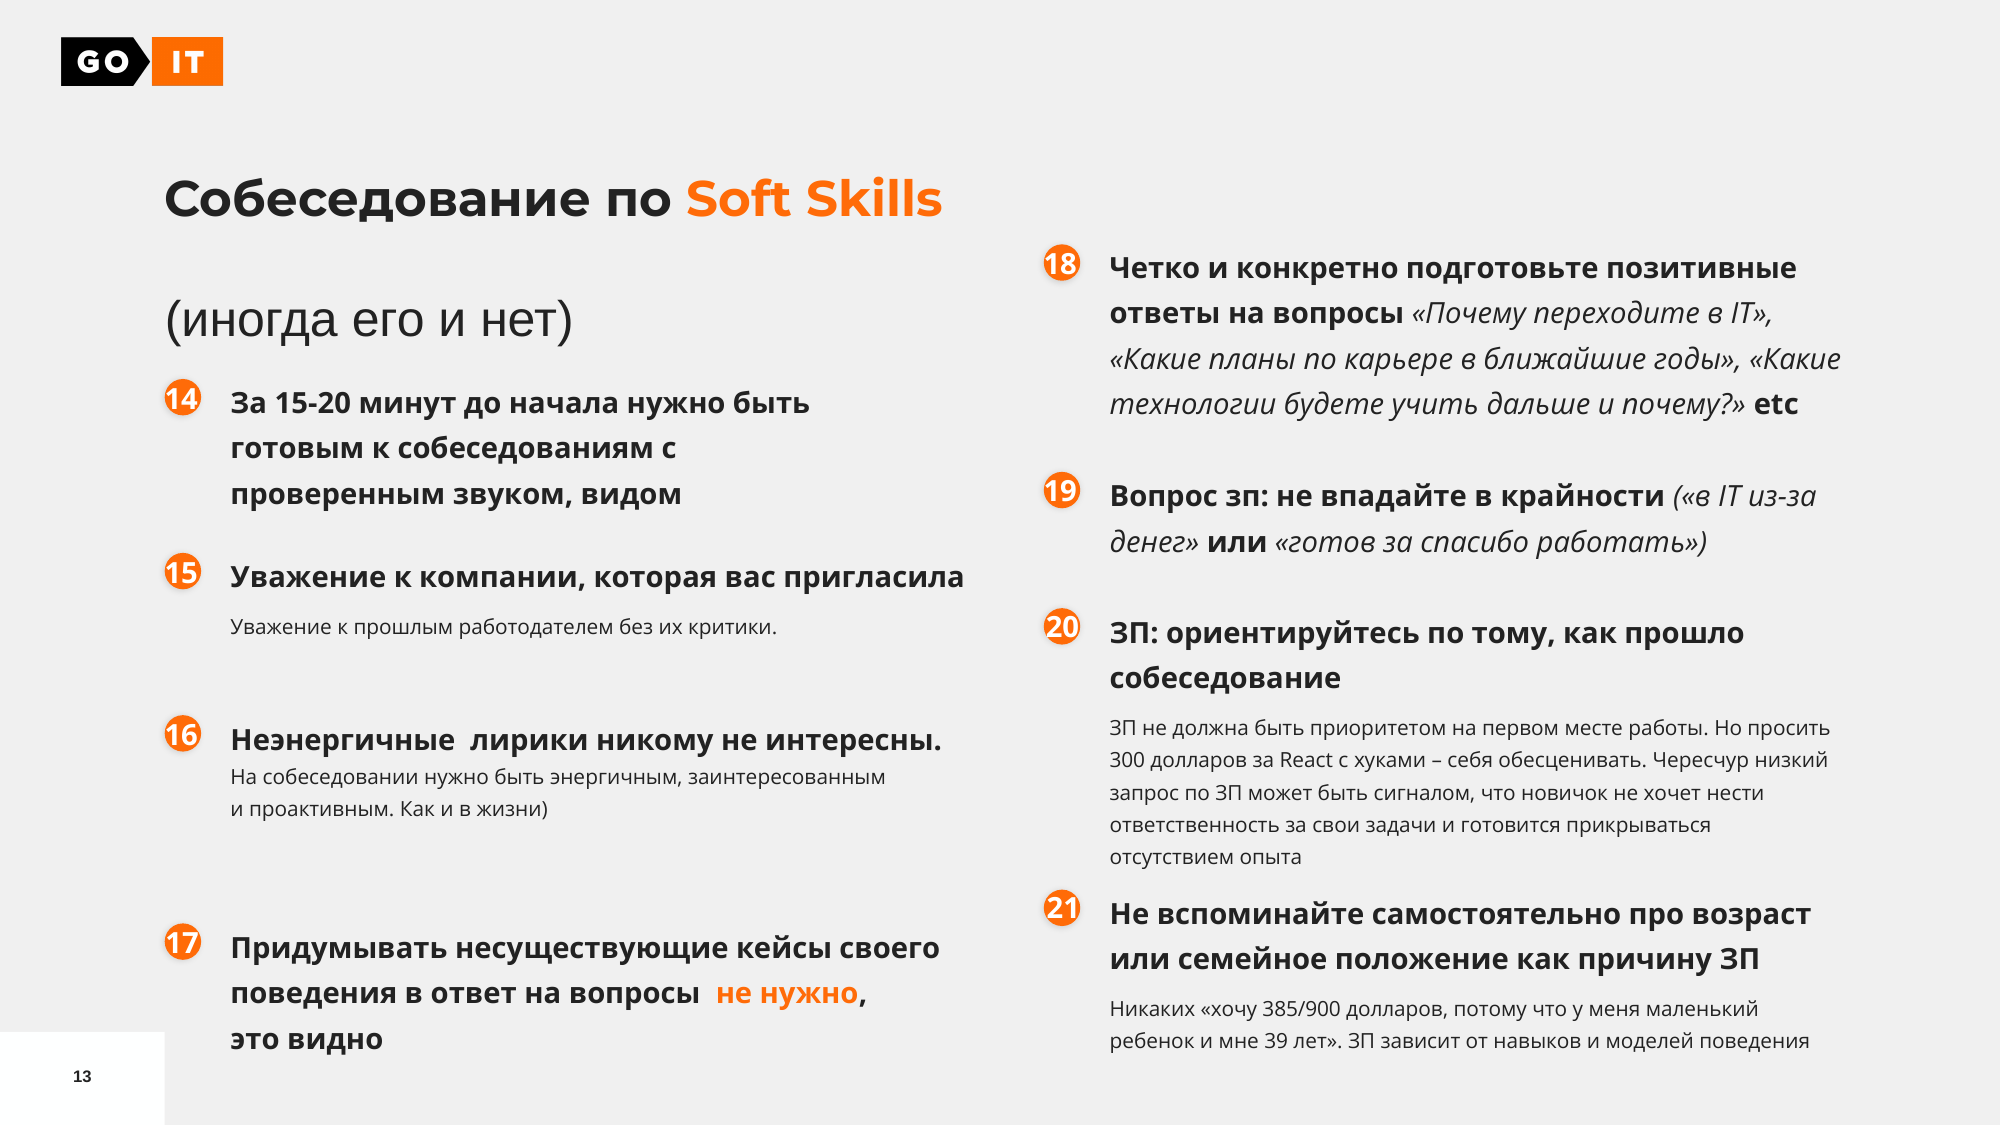

# Собеседование по Soft Skills (иногда его и нет)
18
Четко и конкретно подготовьте позитивные ответы на вопросы «Почему переходите в IT», «Какие планы по карьере в ближайшие годы», «Какие технологии будете учить дальше и почему?» etc

Вопрос зп: не впадайте в крайности («в IT из-за денег» или «готов за спасибо работать»)

ЗП: ориентируйтесь по тому, как прошло собеседование
ЗП не должна быть приоритетом на первом месте работы. Но просить 300 долларов за React с хуками – себя обесценивать. Чересчур низкий запрос по ЗП может быть сигналом, что новичок не хочет нести ответственность за свои задачи и готовится прикрываться отсутствием опыта

Не вспоминайте самостоятельно про возраст или семейное положение как причину ЗП
Никаких «хочу 385/900 долларов, потому что у меня маленький ребенок и мне 39 лет». ЗП зависит от навыков и моделей поведения

14
За 15-20 минут до начала нужно быть готовым к собеседованиям с проверенным звуком, видом

Уважение к компании, которая вас пригласила
Уважение к прошлым работодателем без их критики.

Неэнергичные  лирики никому не интересны. На собеседовании нужно быть энергичным, заинтересованным
и проактивным. Как и в жизни)

Придумывать несуществующие кейсы своего поведения в ответ на вопросы  не нужно,
это видно

19
15
20
16
21
17